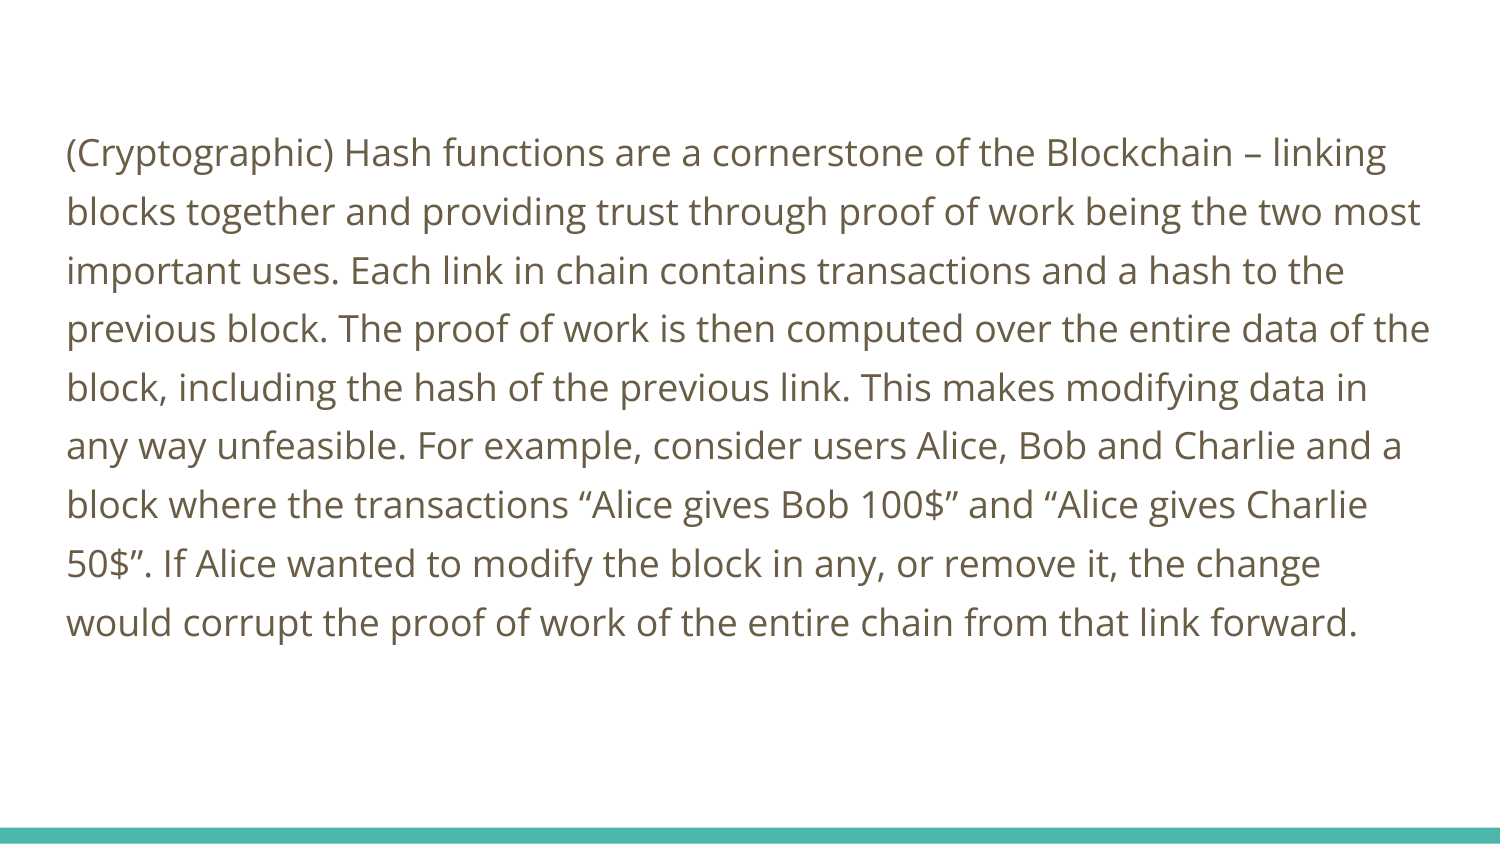

(Cryptographic) Hash functions are a cornerstone of the Blockchain – linking blocks together and providing trust through proof of work being the two most important uses. Each link in chain contains transactions and a hash to the previous block. The proof of work is then computed over the entire data of the block, including the hash of the previous link. This makes modifying data in any way unfeasible. For example, consider users Alice, Bob and Charlie and a block where the transactions “Alice gives Bob 100$” and “Alice gives Charlie 50$”. If Alice wanted to modify the block in any, or remove it, the change would corrupt the proof of work of the entire chain from that link forward.